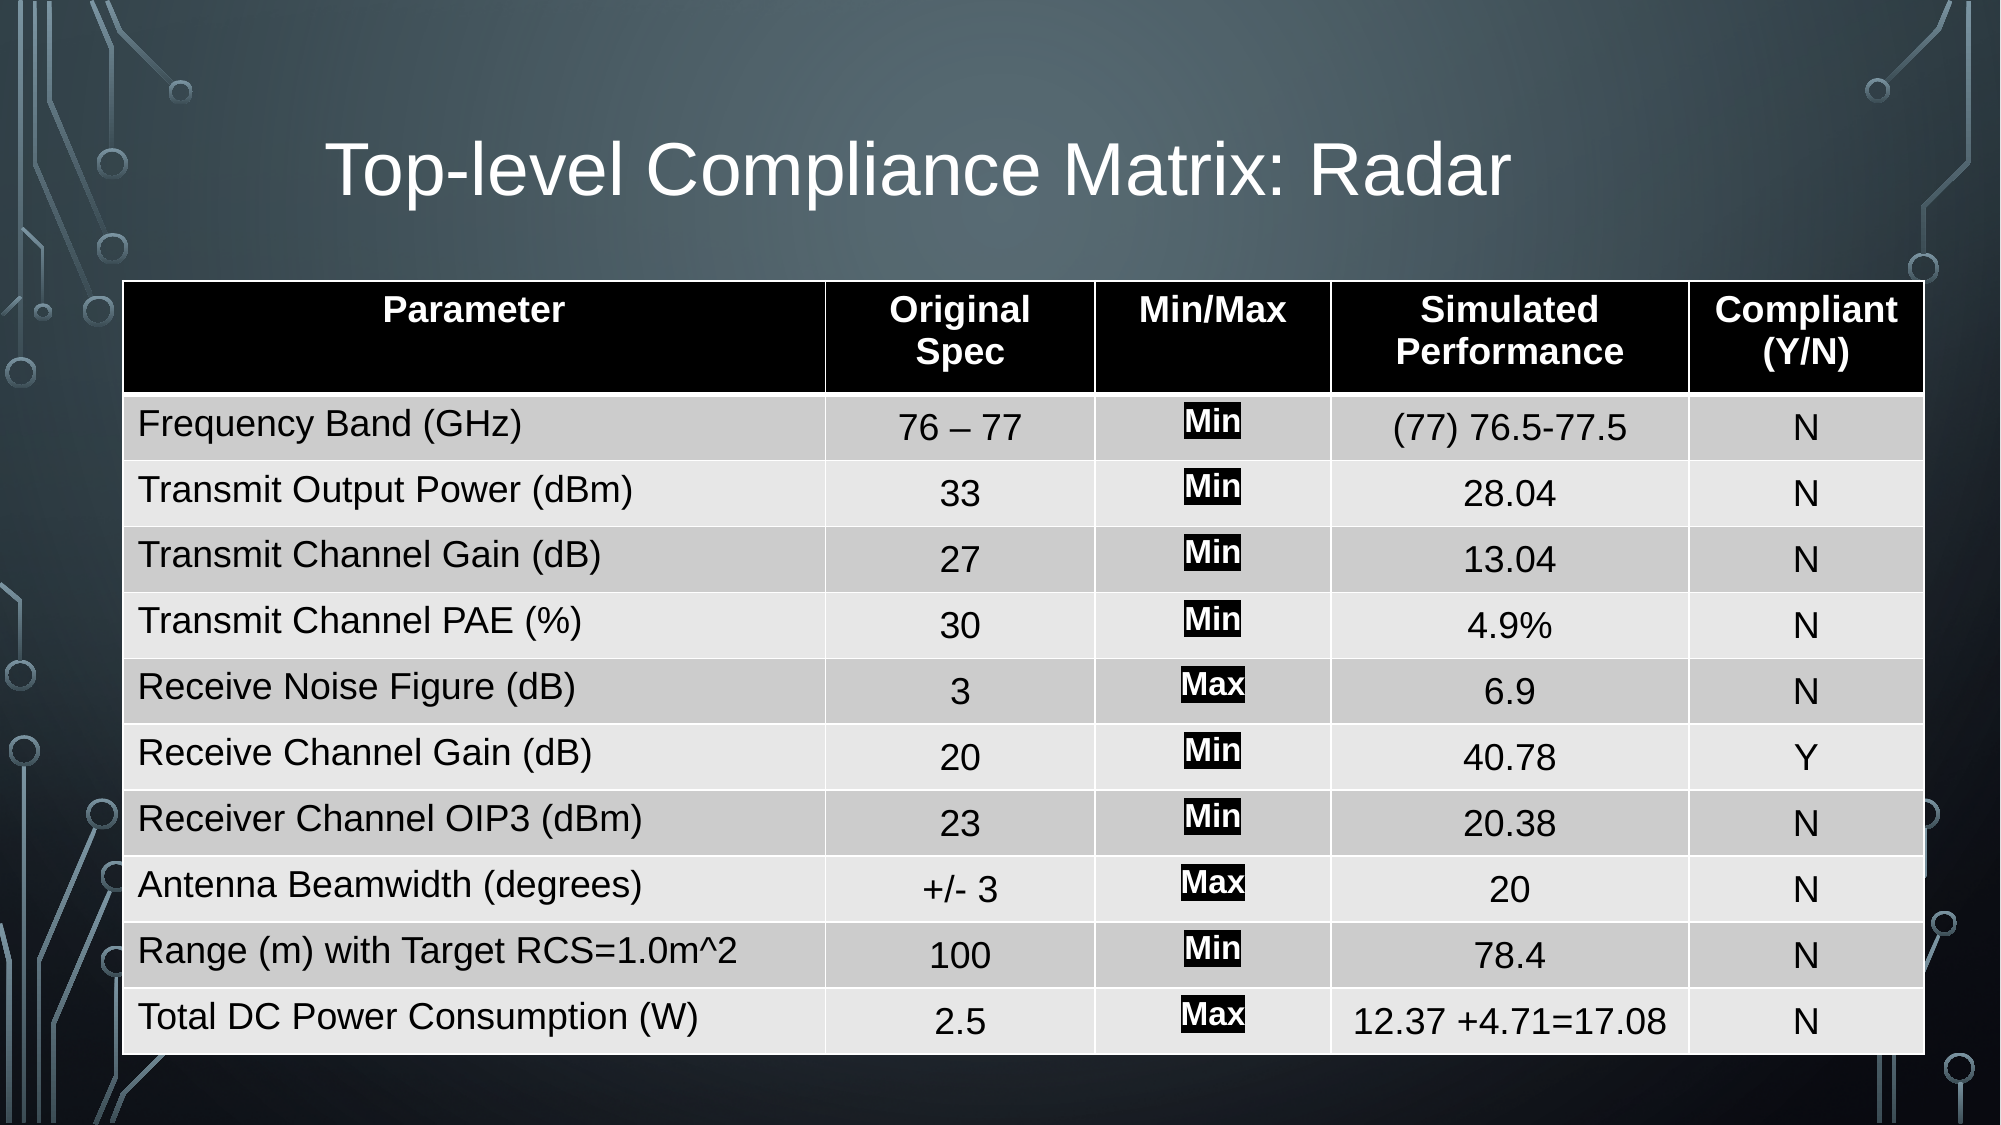

# Top-level Compliance Matrix: Radar
| Parameter | Original Spec | Min/Max | Simulated Performance | Compliant (Y/N) |
| --- | --- | --- | --- | --- |
| Frequency Band (GHz) | 76 – 77 | Min | (77) 76.5-77.5 | N |
| Transmit Output Power (dBm) | 33 | Min | 28.04 | N |
| Transmit Channel Gain (dB) | 27 | Min | 13.04 | N |
| Transmit Channel PAE (%) | 30 | Min | 4.9% | N |
| Receive Noise Figure (dB) | 3 | Max | 6.9 | N |
| Receive Channel Gain (dB) | 20 | Min | 40.78 | Y |
| Receiver Channel OIP3 (dBm) | 23 | Min | 20.38 | N |
| Antenna Beamwidth (degrees) | +/- 3 | Max | 20 | N |
| Range (m) with Target RCS=1.0m^2 | 100 | Min | 78.4 | N |
| Total DC Power Consumption (W) | 2.5 | Max | 12.37 +4.71=17.08 | N |